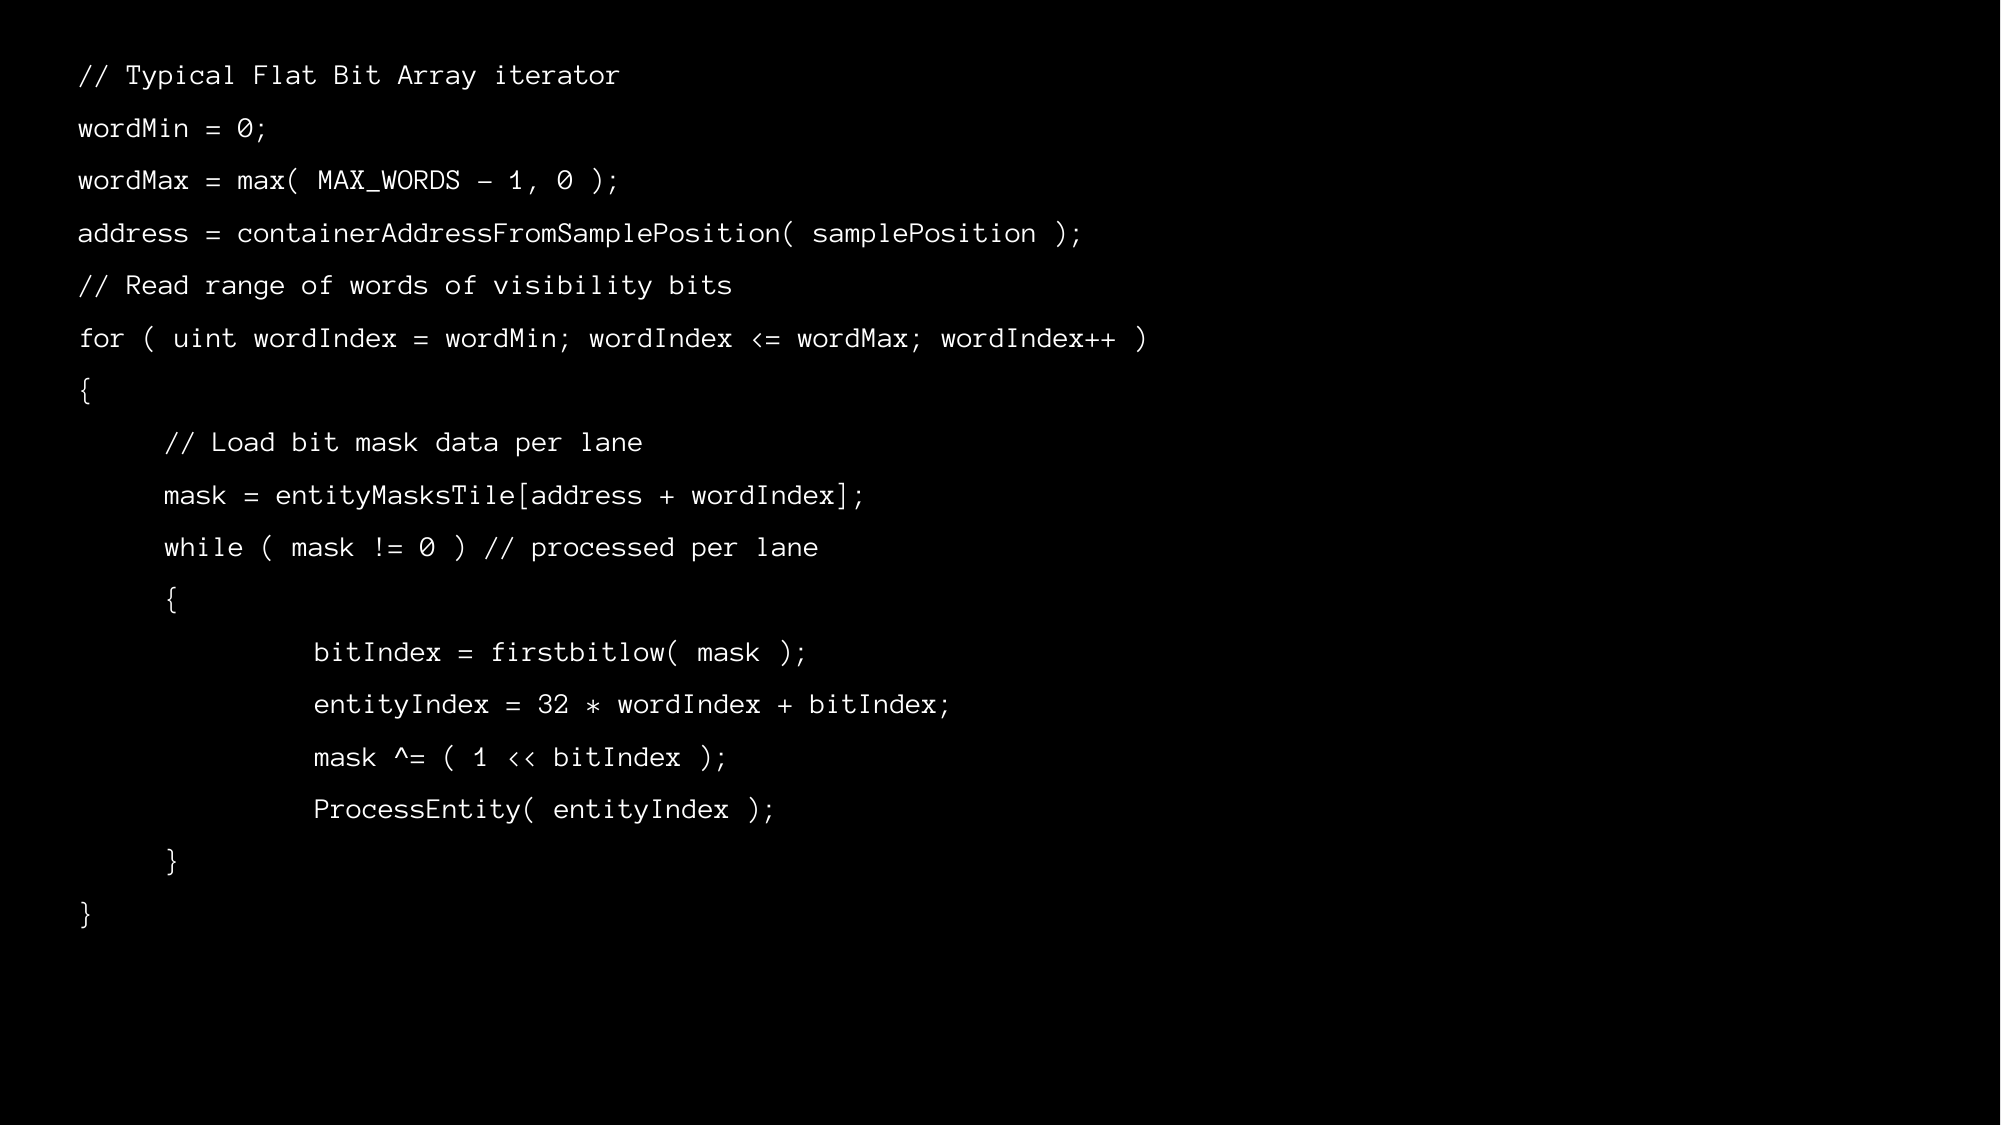

// Typical Flat Bit Array iterator
    wordMin = 0;
    wordMax = max( MAX_WORDS - 1, 0 );
    address = containerAddressFromSamplePosition( samplePosition );
    // Read range of words of visibility bits
    for ( uint wordIndex = wordMin; wordIndex <= wordMax; wordIndex++ )
    {
	// Load bit mask data per lane
	mask = entityMasksTile[address + wordIndex];
	while ( mask != 0 ) // processed per lane
	{
		bitIndex = firstbitlow( mask );
		entityIndex = 32 * wordIndex + bitIndex;
		mask ^= ( 1 << bitIndex );
		ProcessEntity( entityIndex );
	}
    }
# Scalarization : Baseline